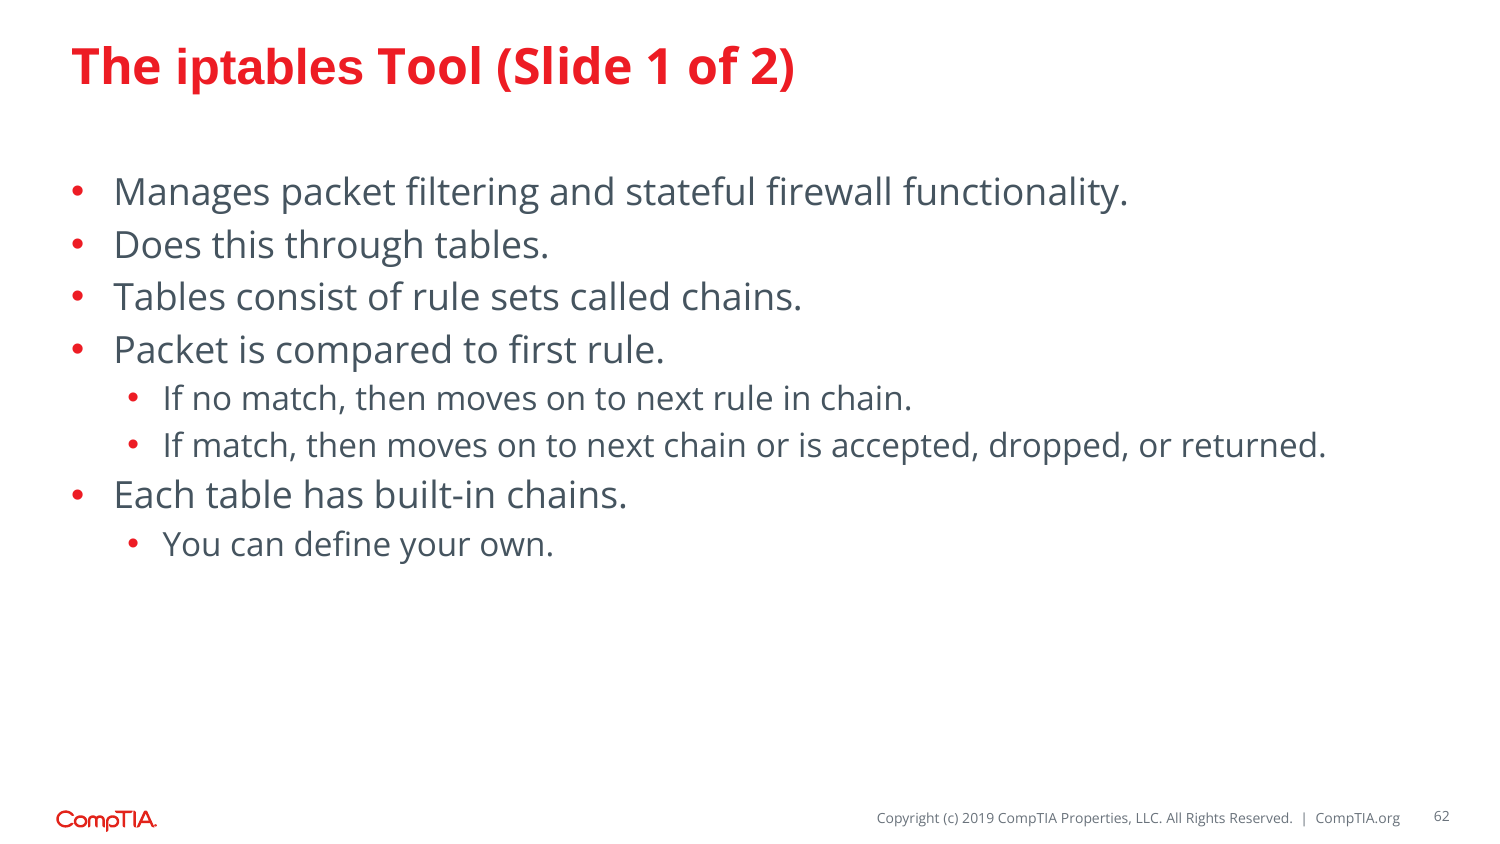

# The iptables Tool (Slide 1 of 2)
Manages packet filtering and stateful firewall functionality.
Does this through tables.
Tables consist of rule sets called chains.
Packet is compared to first rule.
If no match, then moves on to next rule in chain.
If match, then moves on to next chain or is accepted, dropped, or returned.
Each table has built-in chains.
You can define your own.
62